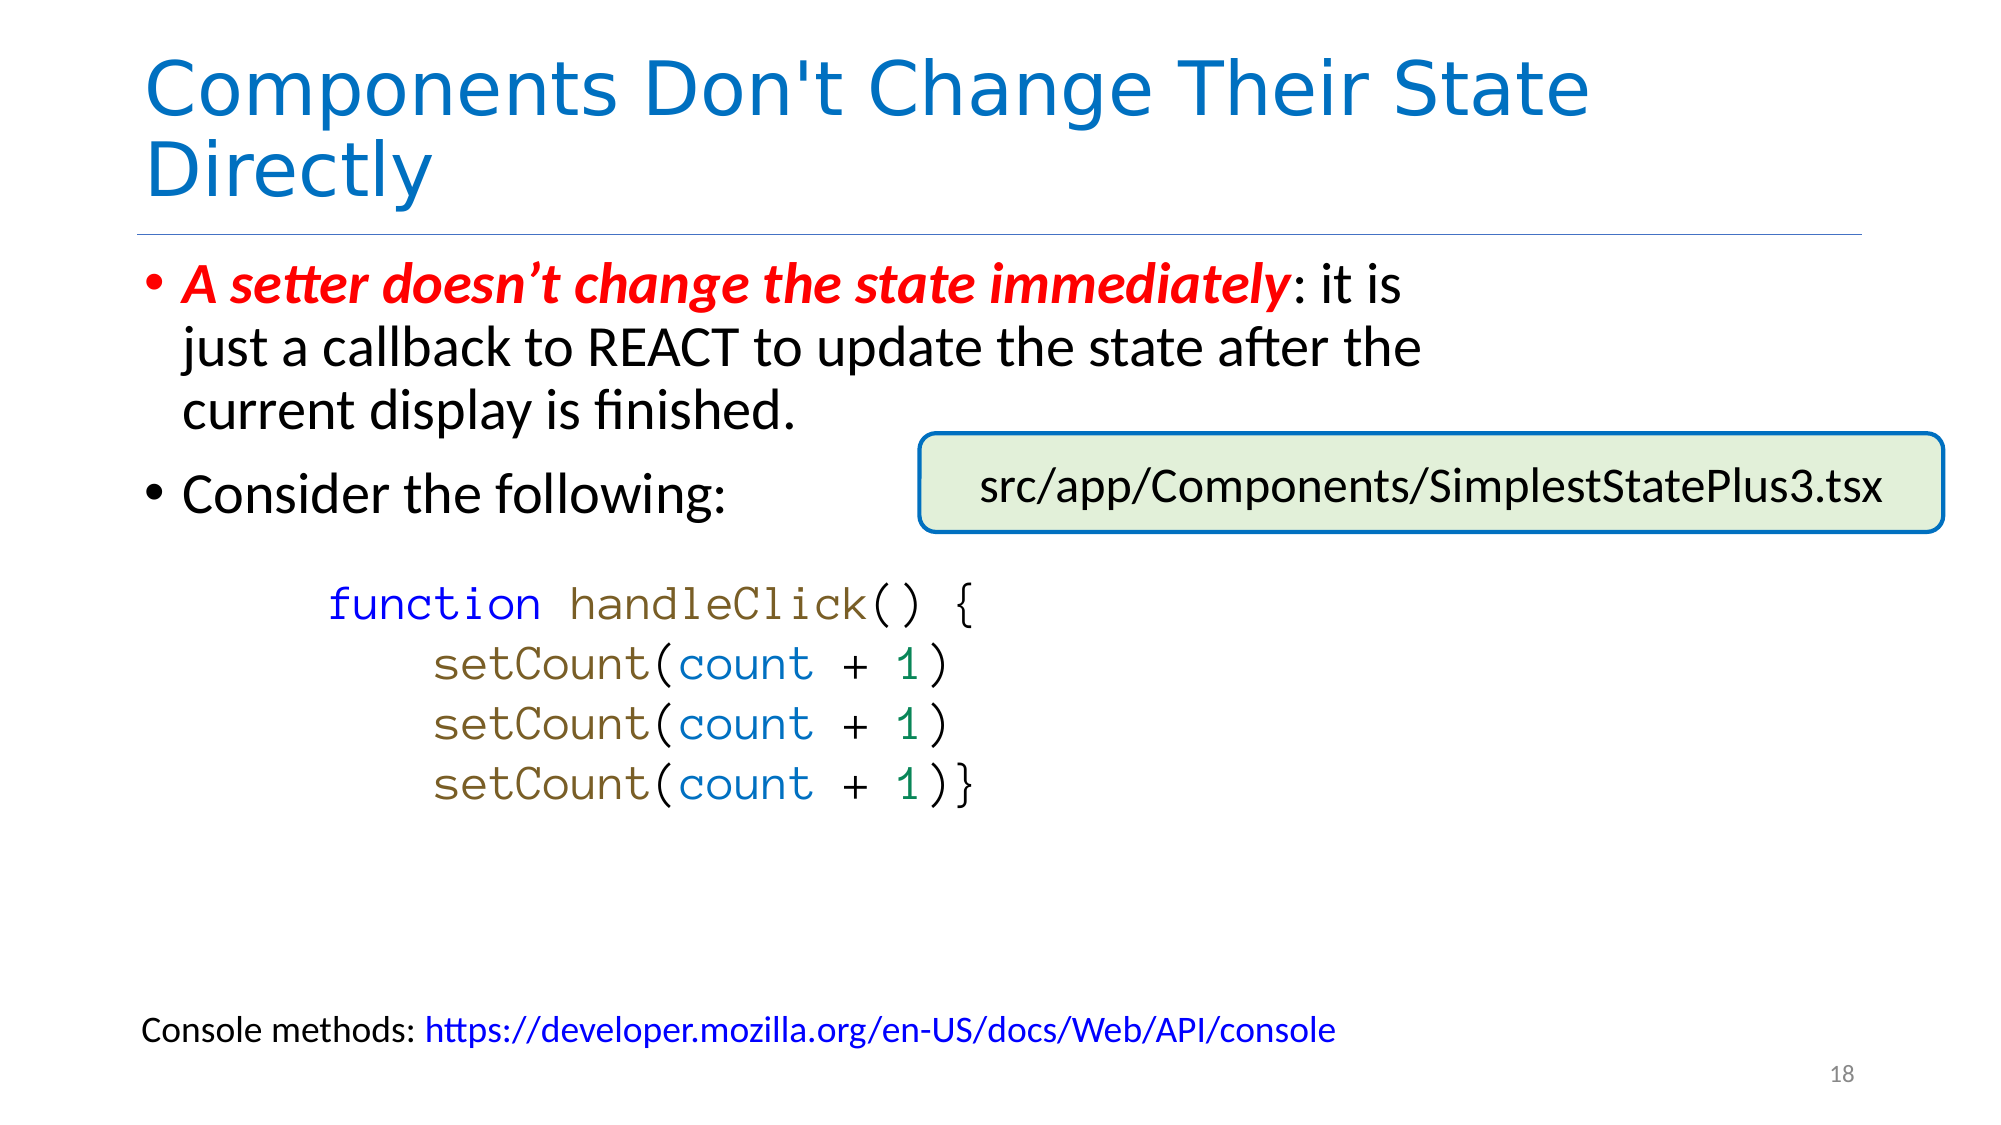

# Components Don't Change Their State Directly
A setter doesn’t change the state immediately: it is just a callback to REACT to update the state after the current display is finished.
Consider the following:
src/app/Components/SimplestStatePlus3.tsx
function handleClick() {
    setCount(count + 1)
    setCount(count + 1)
    setCount(count + 1)}

Console methods: https://developer.mozilla.org/en-US/docs/Web/API/console
18